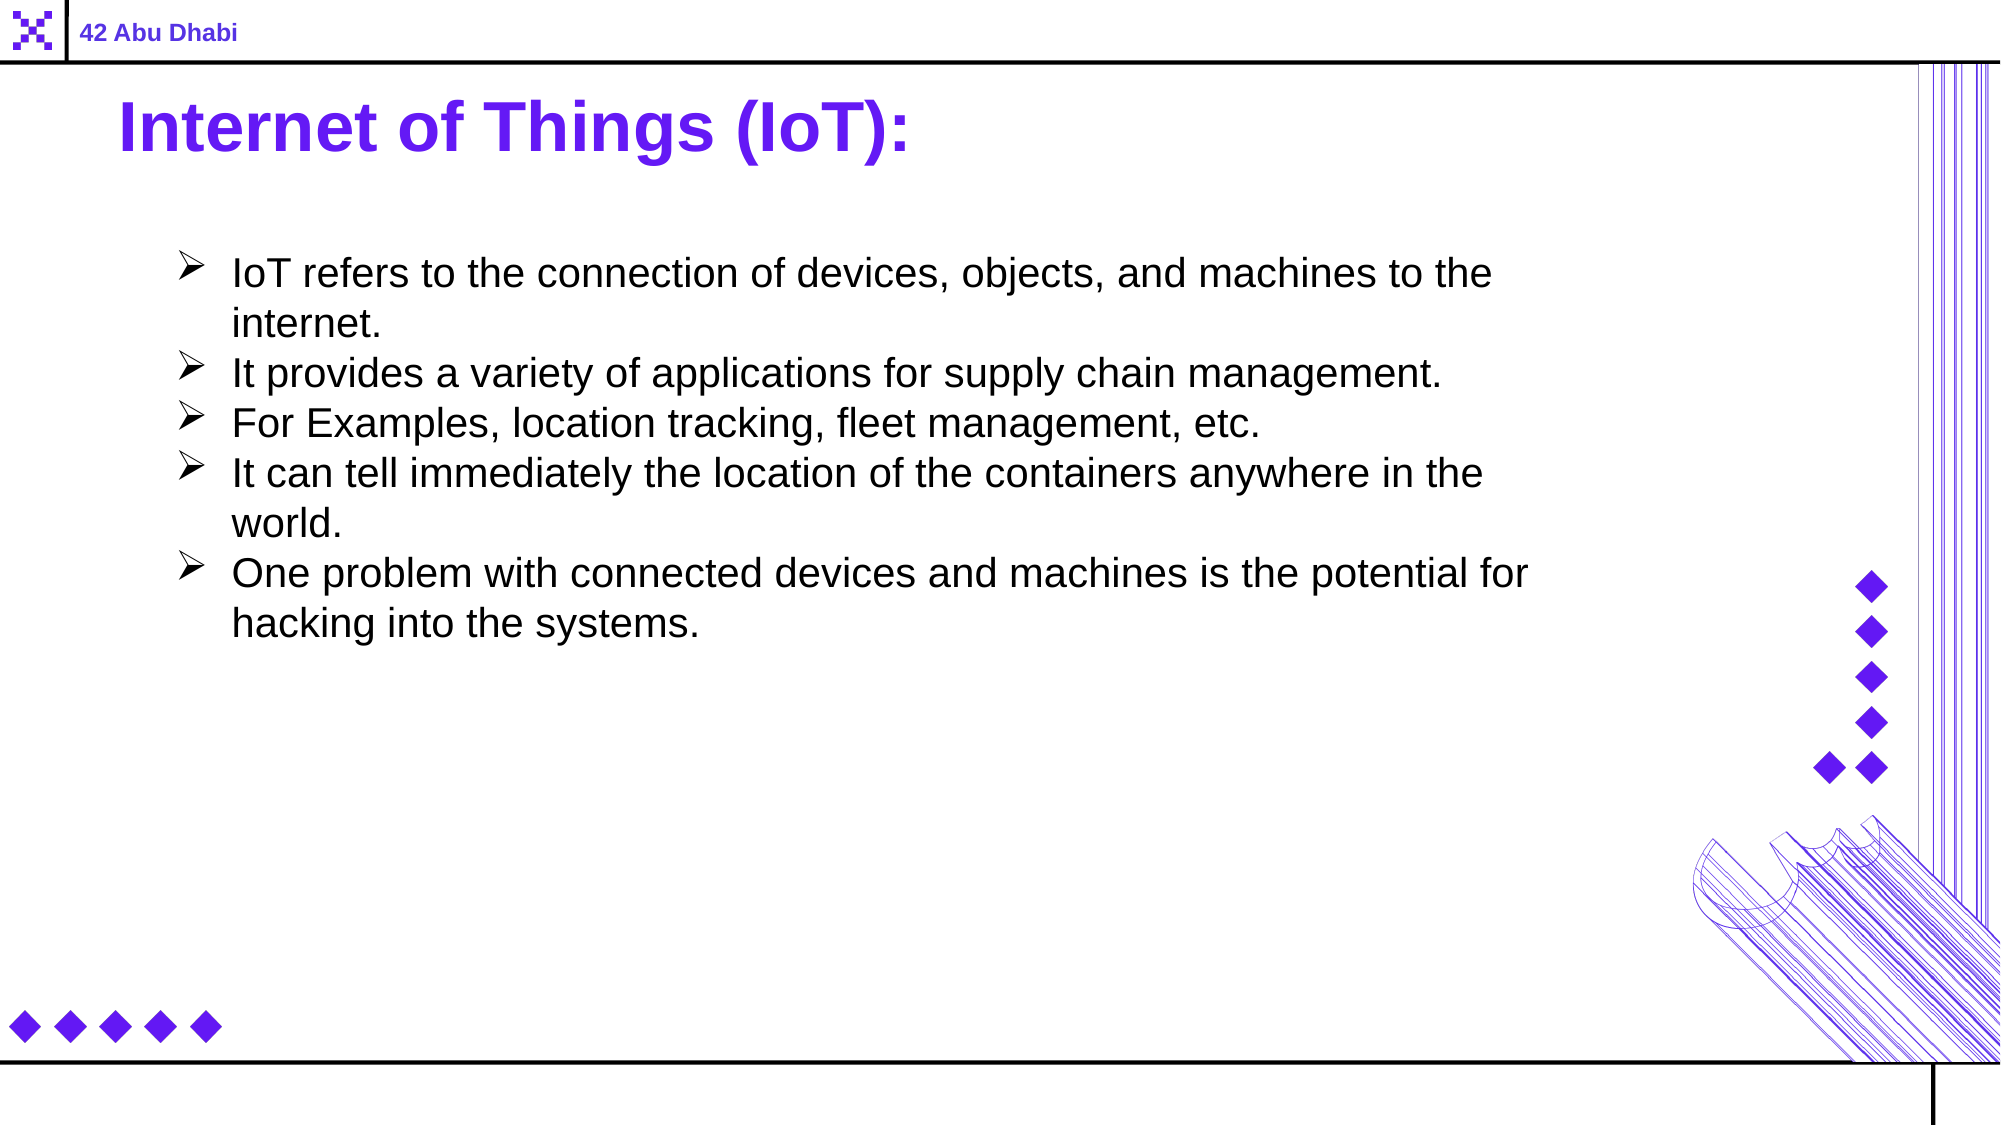

42 Abu Dhabi
Internet of Things (IoT):

IoT refers to the connection of devices, objects, and machines to the internet.
It provides a variety of applications for supply chain management.
For Examples, location tracking, fleet management, etc.
It can tell immediately the location of the containers anywhere in the world.
One problem with connected devices and machines is the potential for hacking into the systems.